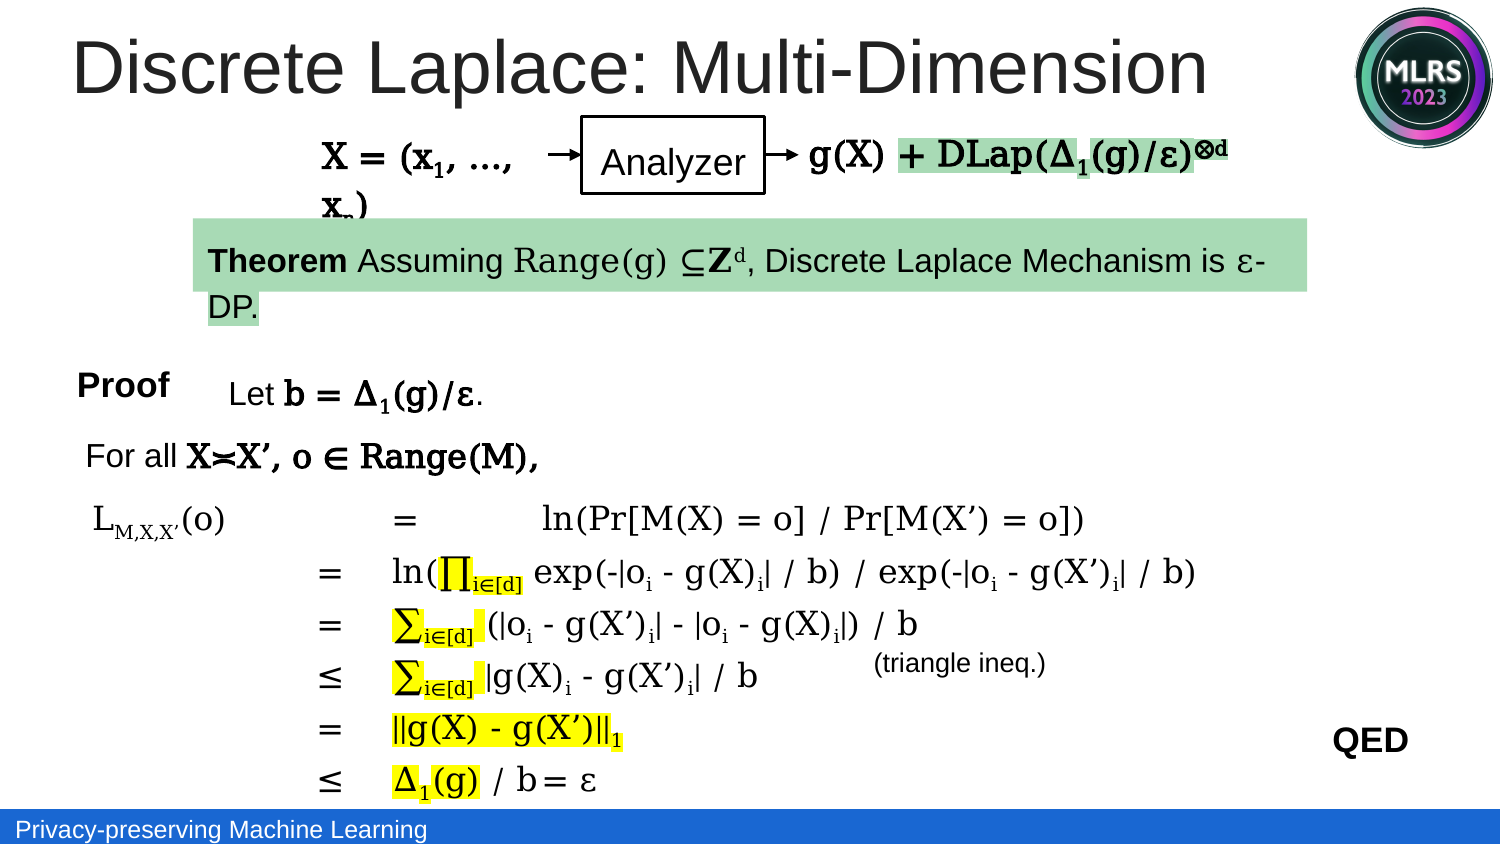

Discrete Laplace: Multi-Dimension
Analyzer
g(X) + DLap(Δ1(g)/ε)⛒d
X = (x1, ..., xn)
Theorem Assuming Range(g) ⊆𝐙d, Discrete Laplace Mechanism is ε-DP.
Proof
Let b = Δ1(g)/ε.
For all X≍X’, o ∈ Range(M),
LM,X,X’(o) 		= 	ln(Pr[M(X) = o] / Pr[M(X’) = o])
= 	ln(∏i∈[d] exp(-|oi - g(X)i| / b) / exp(-|oi - g(X’)i| / b)
= 	∑i∈[d] (|oi - g(X’)i| - |oi - g(X)i|) / b
≤	∑i∈[d] |g(X)i - g(X’)i| / b
=	||g(X) - g(X’)||1
≤	Δ1(g) / b	= ε
(triangle ineq.)
QED